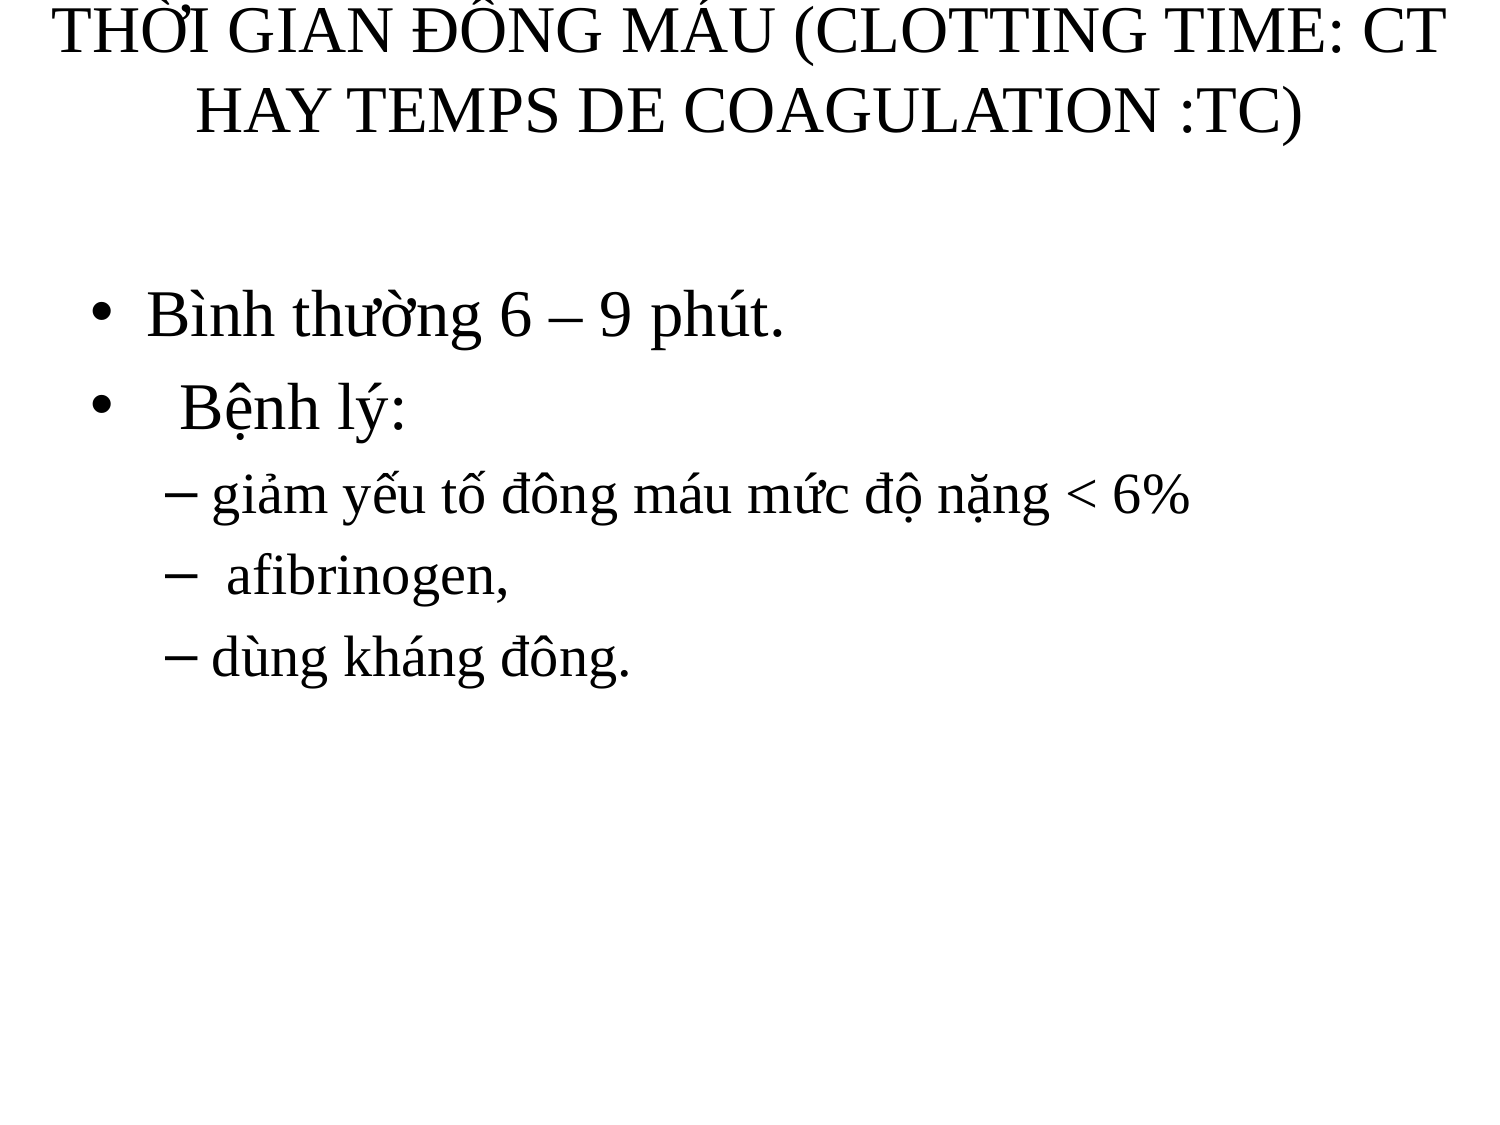

# THỜI GIAN ĐÔNG MÁU (CLOTTING TIME: CT HAY TEMPS DE COAGULATION :TC)
Bình thường 6 – 9 phút.
  Bệnh lý:
giảm yếu tố đông máu mức độ nặng < 6%
 afibrinogen,
dùng kháng đông.